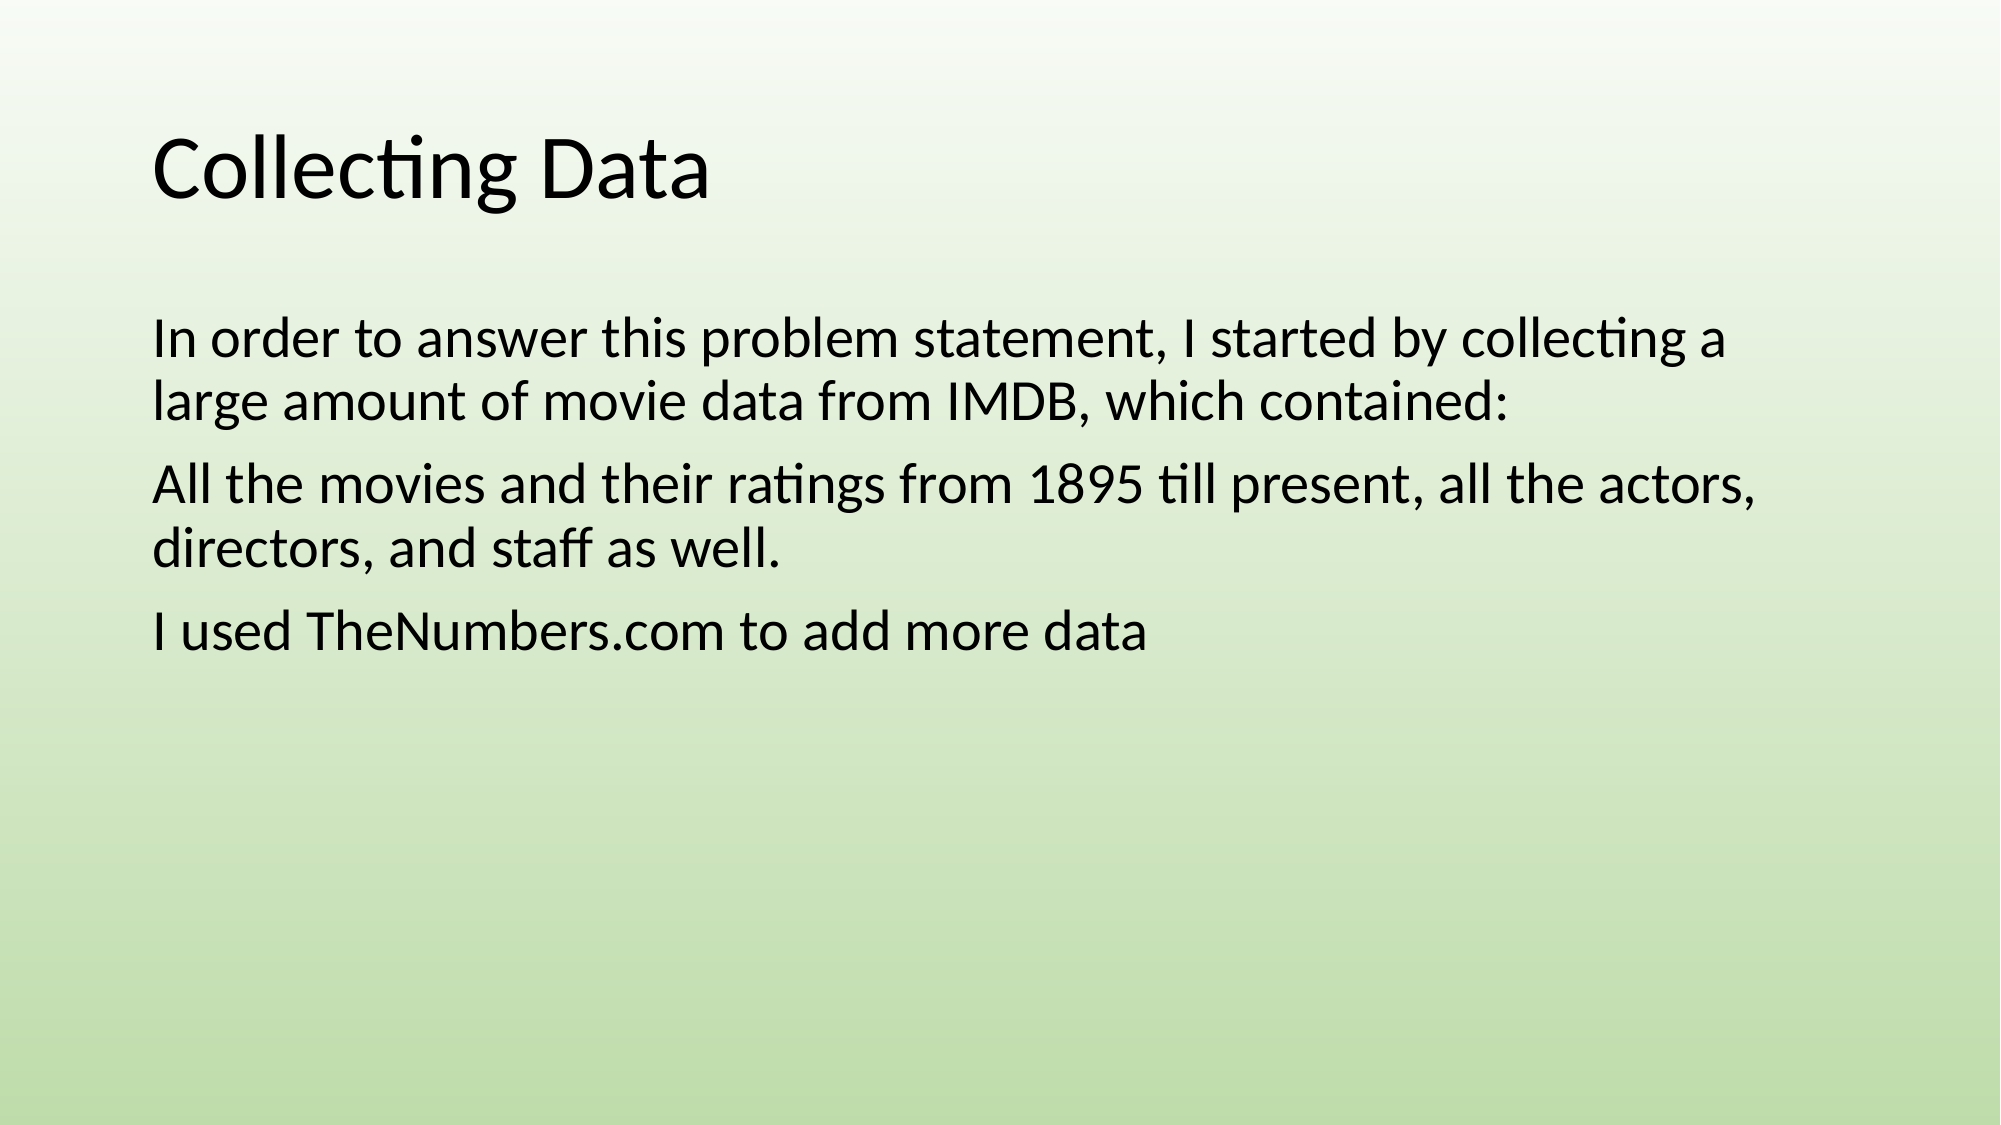

# Collecting Data
In order to answer this problem statement, I started by collecting a large amount of movie data from IMDB, which contained:
All the movies and their ratings from 1895 till present, all the actors, directors, and staff as well.
I used TheNumbers.com to add more data